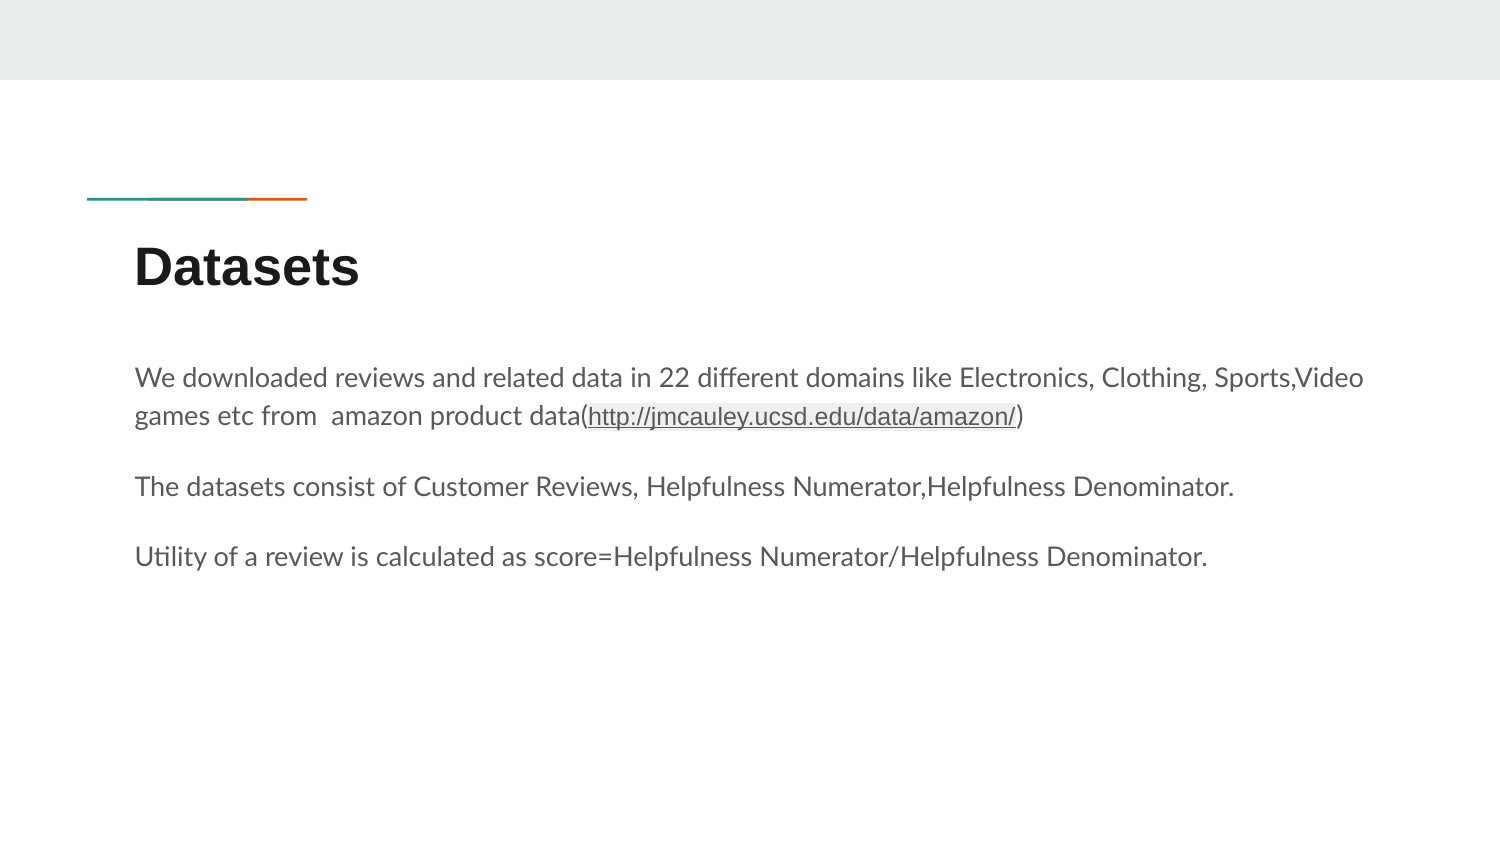

# Datasets
We downloaded reviews and related data in 22 different domains like Electronics, Clothing, Sports,Video games etc from  amazon product data(http://jmcauley.ucsd.edu/data/amazon/)
The datasets consist of Customer Reviews, Helpfulness Numerator,Helpfulness Denominator.
Utility of a review is calculated as score=Helpfulness Numerator/Helpfulness Denominator.